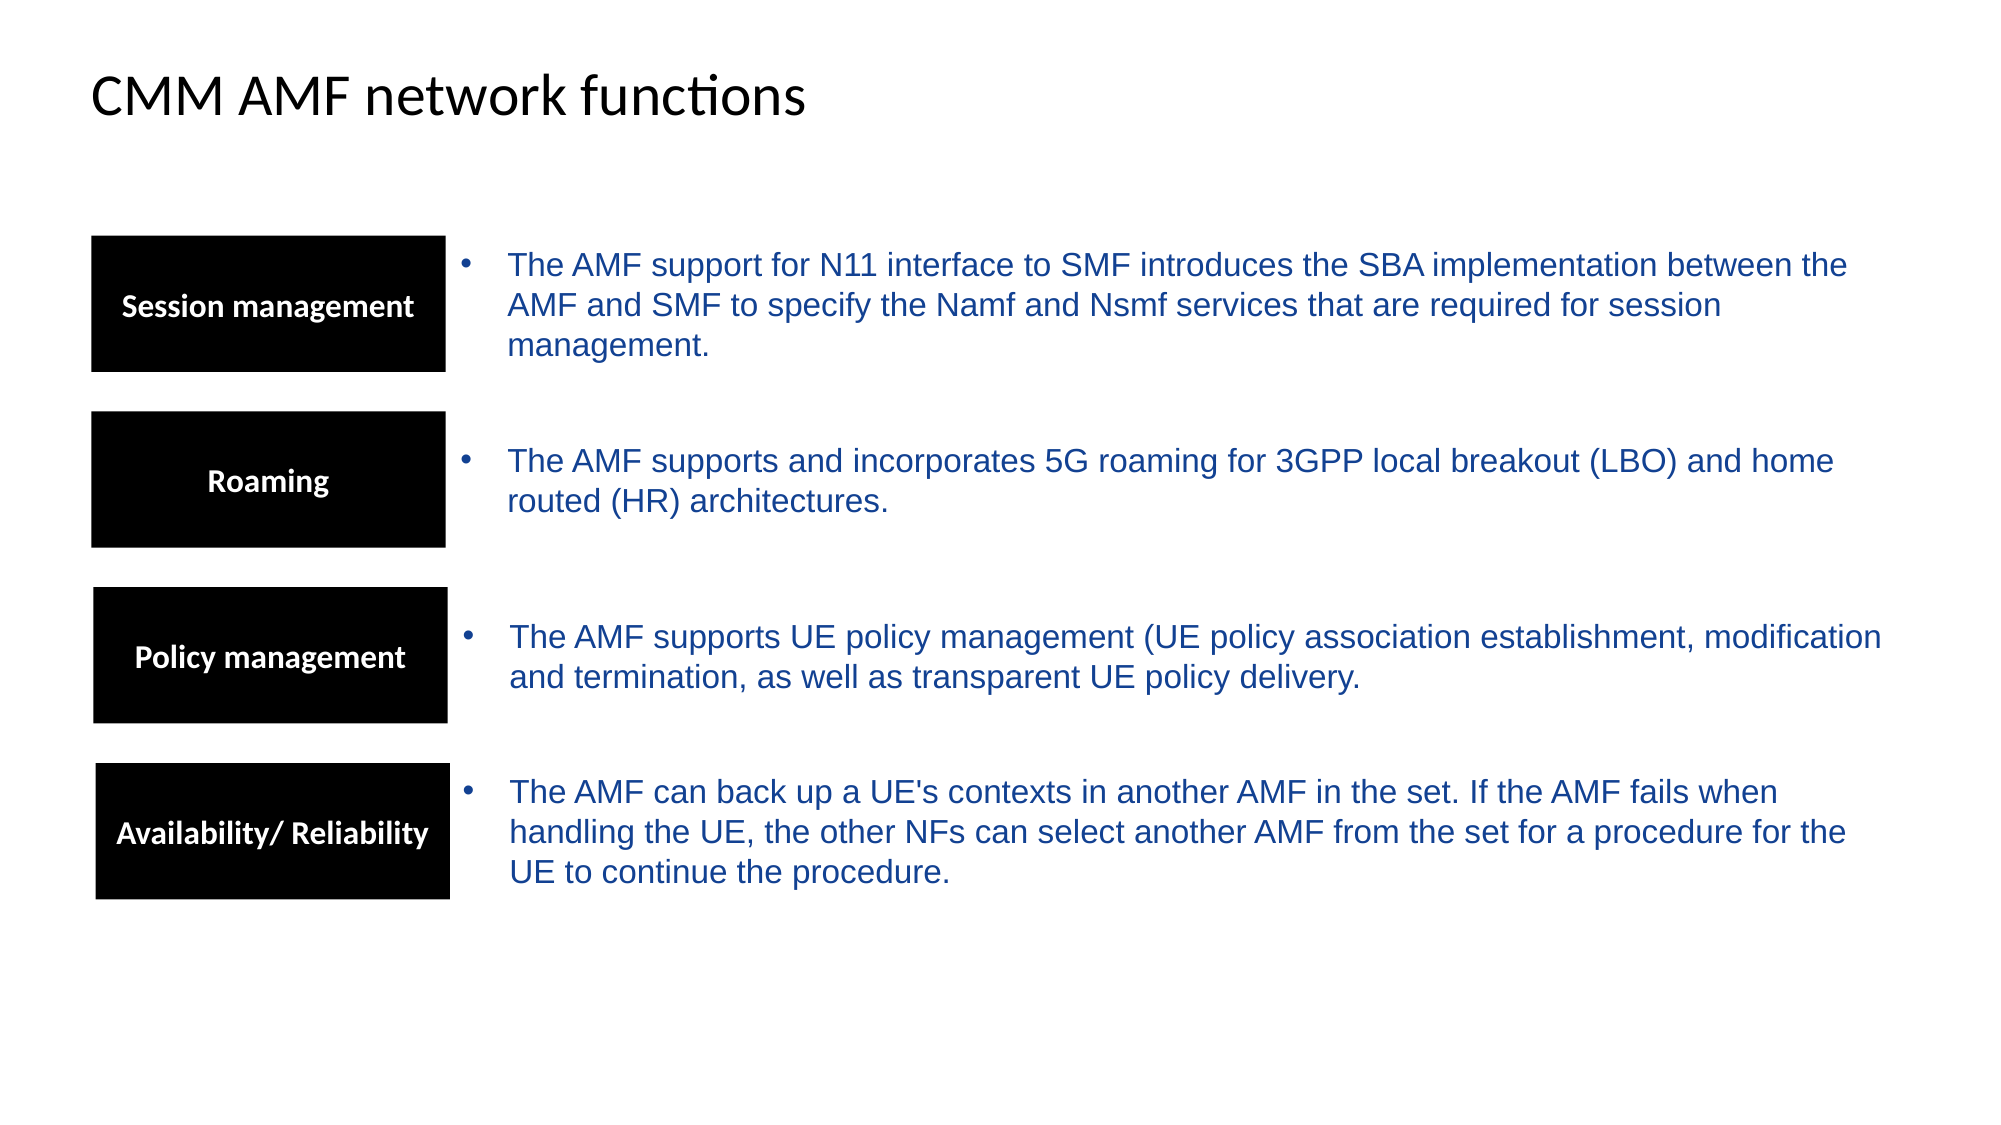

# CMM AMF network functions
Session management
The AMF support for N11 interface to SMF introduces the SBA implementation between the AMF and SMF to specify the Namf and Nsmf services that are required for session management.
Roaming
The AMF supports and incorporates 5G roaming for 3GPP local breakout (LBO) and home routed (HR) architectures.
Policy management
The AMF supports UE policy management (UE policy association establishment, modification and termination, as well as transparent UE policy delivery.
Availability/ Reliability
The AMF can back up a UE's contexts in another AMF in the set. If the AMF fails when handling the UE, the other NFs can select another AMF from the set for a procedure for the UE to continue the procedure.